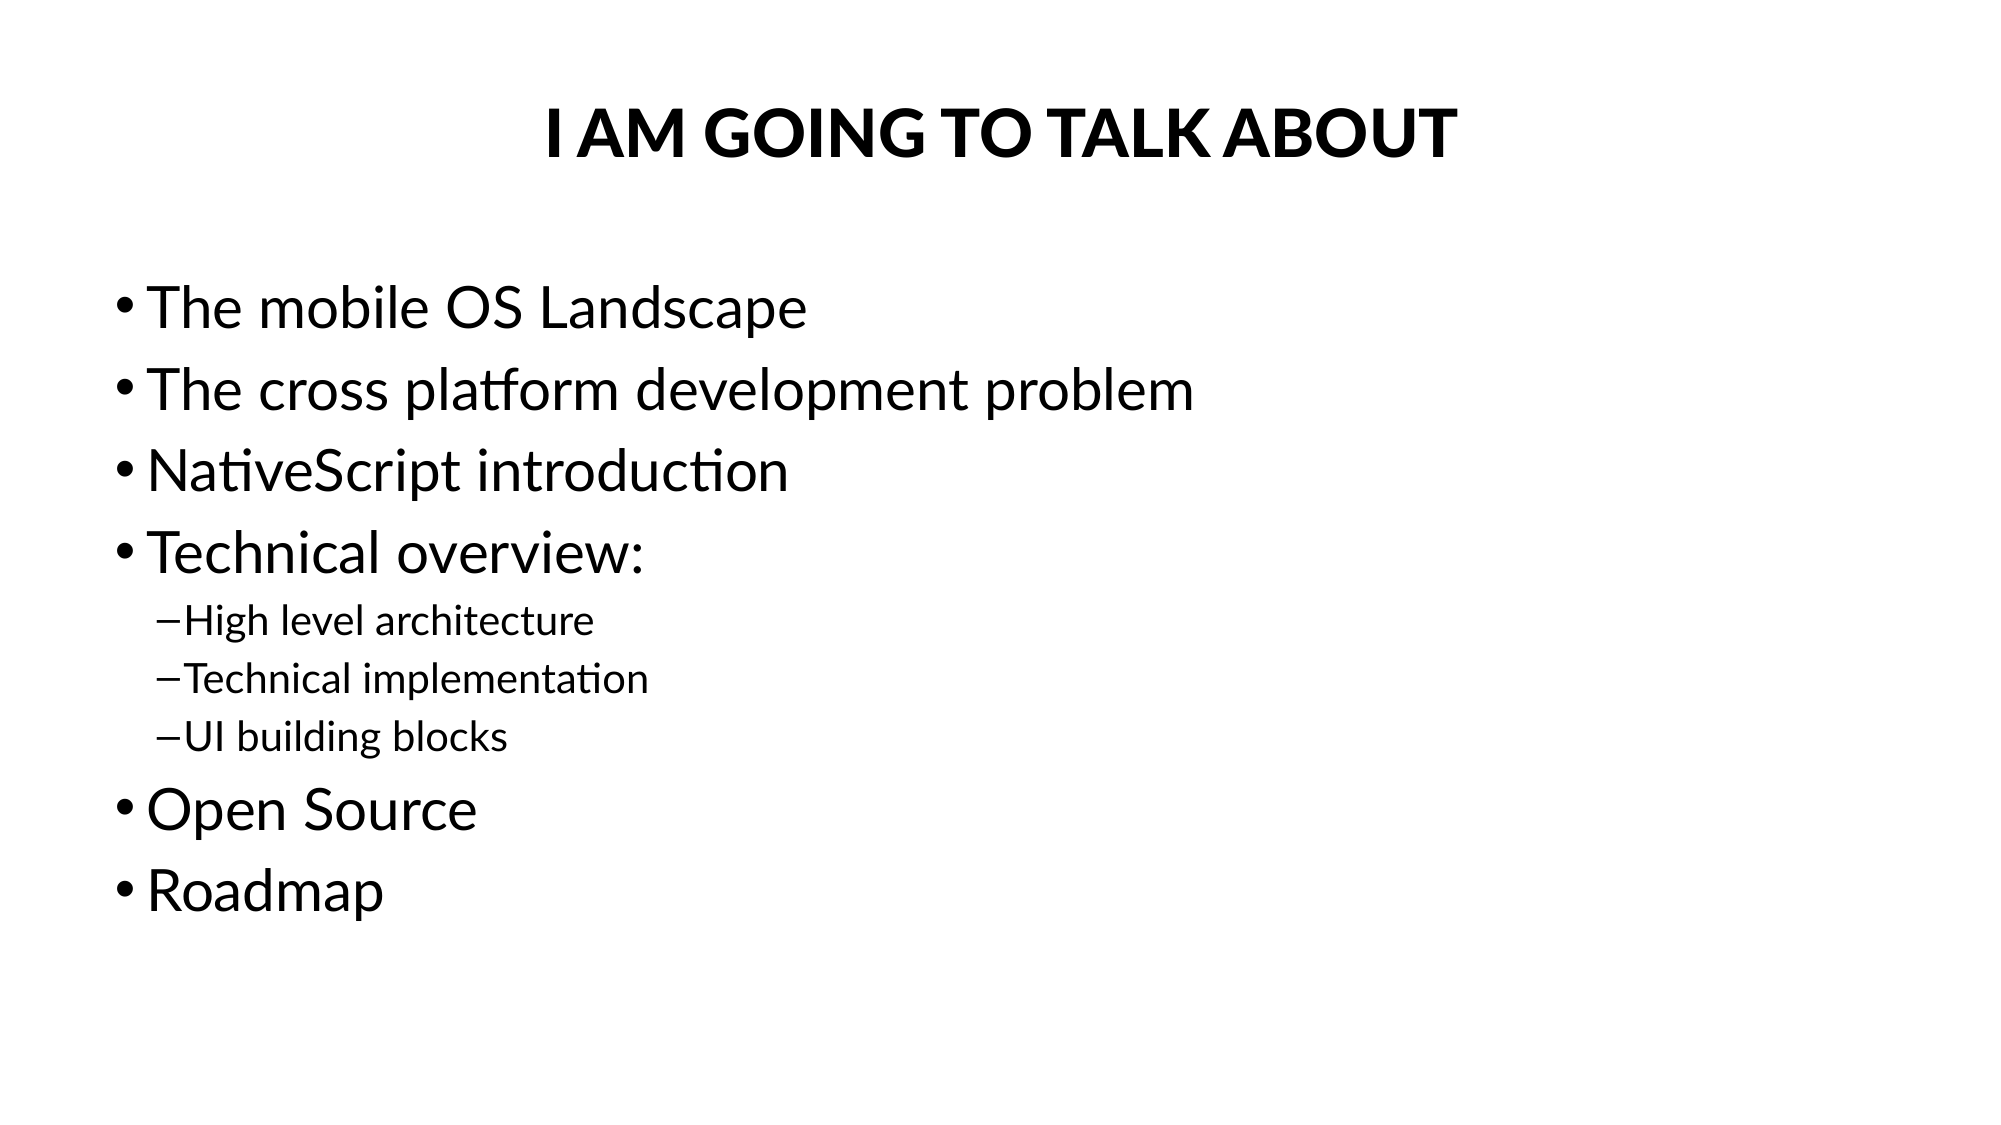

I AM GOING TO TALK ABOUT
The mobile OS Landscape
The cross platform development problem
NativeScript introduction
Technical overview:
High level architecture
Technical implementation
UI building blocks
Open Source
Roadmap